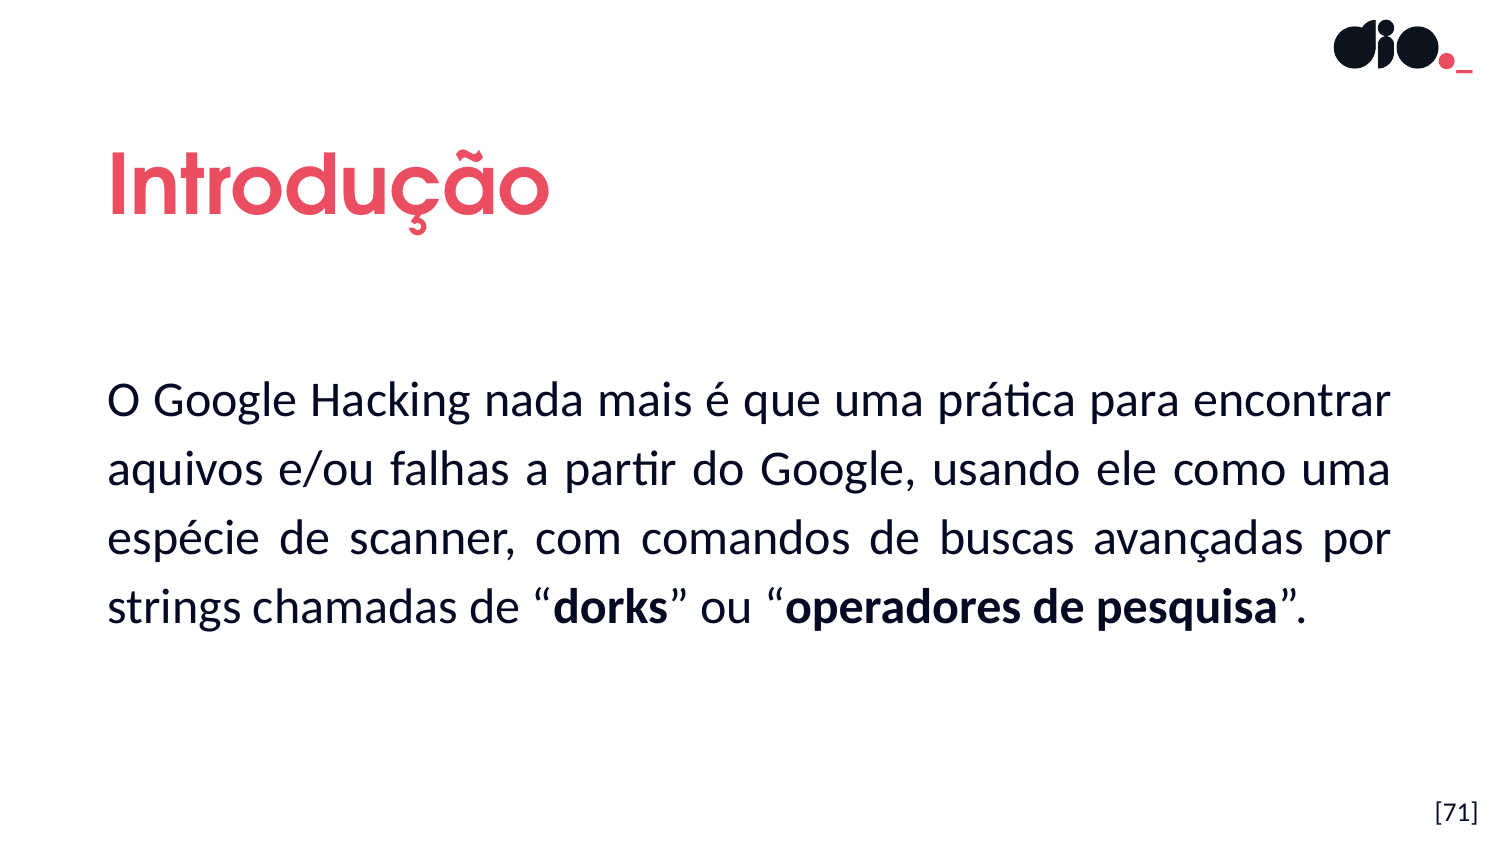

Introdução
O Google Hacking nada mais é que uma prática para encontrar aquivos e/ou falhas a partir do Google, usando ele como uma espécie de scanner, com comandos de buscas avançadas por strings chamadas de “dorks” ou “operadores de pesquisa”.
[71]